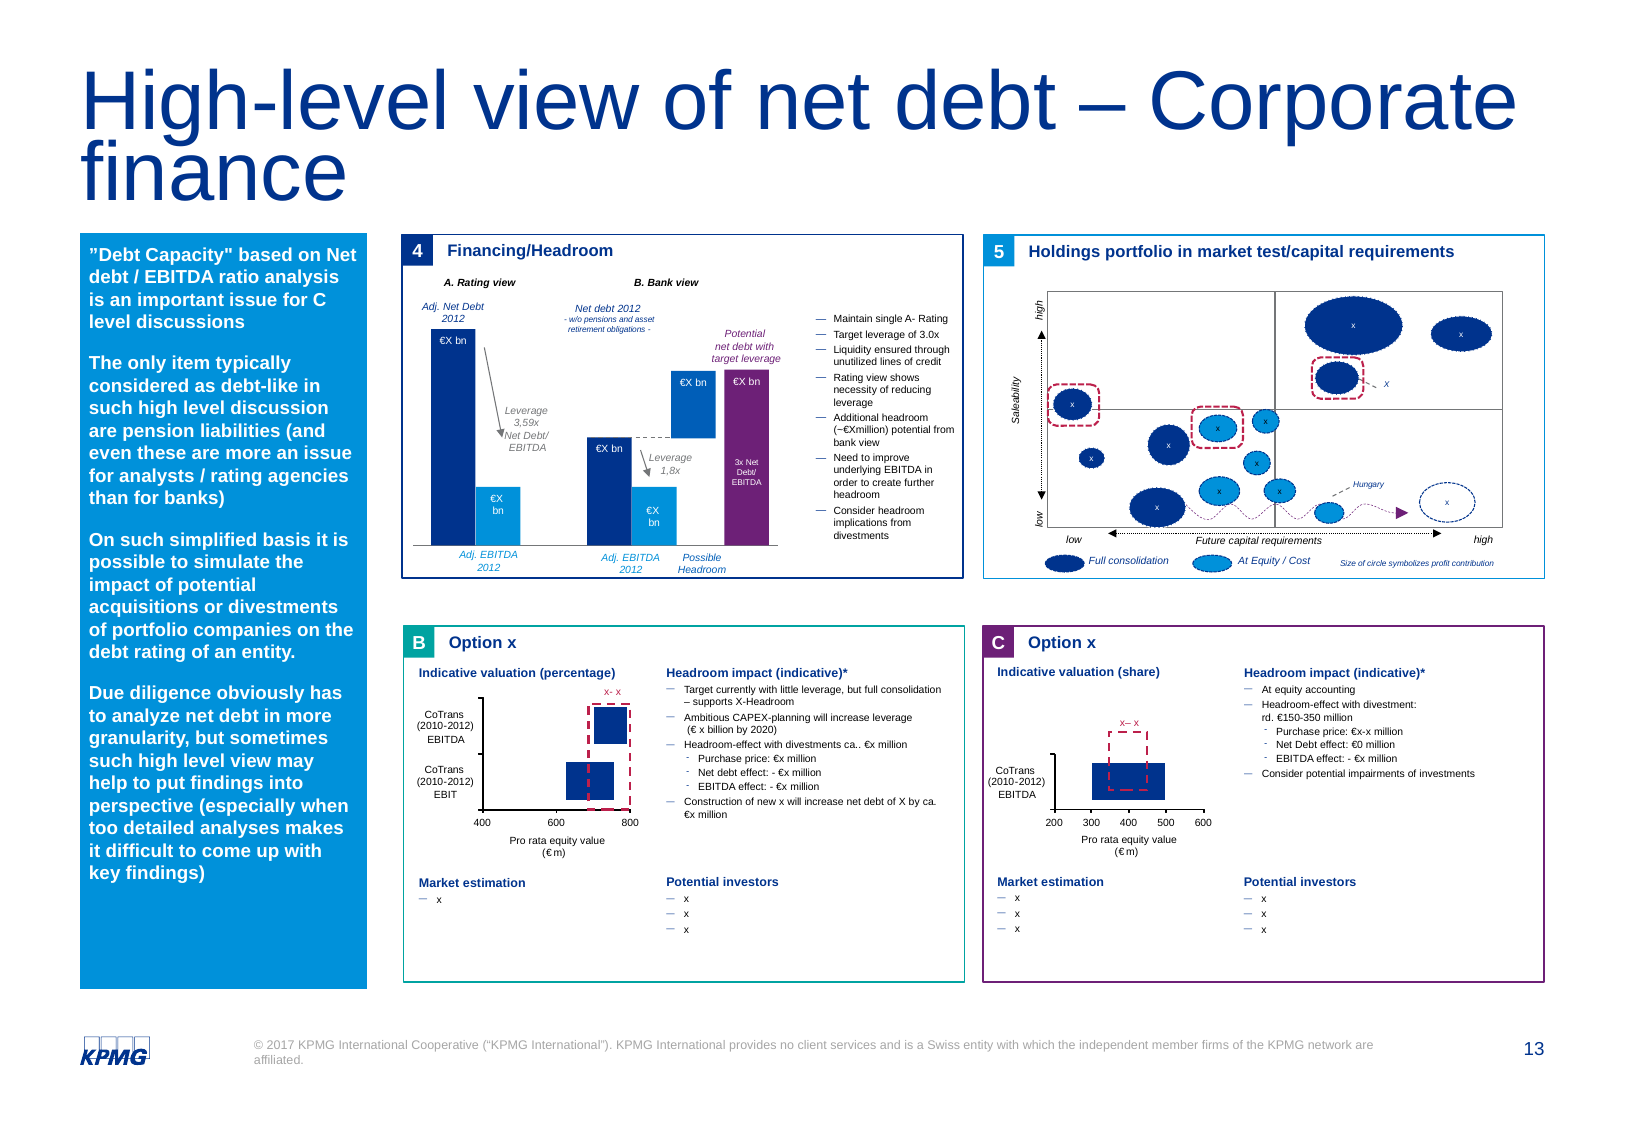

# High-level view of net debt – Corporate finance
”Debt Capacity" based on Net debt / EBITDA ratio analysis is an important issue for C level discussions
The only item typically considered as debt-like in such high level discussion are pension liabilities (and even these are more an issue for analysts / rating agencies than for banks)
On such simplified basis it is possible to simulate the impact of potential acquisitions or divestments of portfolio companies on the debt rating of an entity.
Due diligence obviously has to analyze net debt in more granularity, but sometimes such high level view may help to put findings into perspective (especially when too detailed analyses makes it difficult to come up with key findings)
Financing/Headroom
4
Holdings portfolio in market test/capital requirements
5
A. Rating view
B. Bank view

Adj. Net Debt
2012
x
Net debt 2012
- w/o pensions and asset retirement obligations -
high
Maintain single A- Rating
Target leverage of 3.0x
Liquidity ensured through unutilized lines of credit
Rating view shows necessity of reducing leverage
Additional headroom (~€Xmillion) potential from bank view
Need to improve underlying EBITDA in order to create further headroom
Consider headroom implications from divestments
x
Potential
net debt with
target leverage
€X bn

€X bn

3x Net Debt/
EBITDA
€X bn
X

x
Saleability
Leverage
3,59x
Net Debt/
EBITDA

x

x
x
€X bn
Leverage
1,8x
x
x
Hungary
x
x
x
€X
bn
€X
bn
x

low
low
high
Future capital requirements
Adj. EBITDA
2012
Adj. EBITDA
2012
Possible
Headroom
Full consolidation
At Equity / Cost
Size of circle symbolizes profit contribution

Option x
Option x
B
C
Indicative valuation (share)

Market estimation
x
x
x
Indicative valuation (percentage)

Market estimation
x
Headroom impact (indicative)*
Target currently with little leverage, but full consolidation – supports X-Headroom
Ambitious CAPEX-planning will increase leverage
 (€ x billion by 2020)
Headroom-effect with divestments ca.. €x million
Purchase price: €x million
Net debt effect: - €x million
EBITDA effect: - €x million
Construction of new x will increase net debt of X by ca. €x million

Headroom impact (indicative)*
At equity accounting
Headroom-effect with divestment:
rd. €150-350 million
Purchase price: €x-x million
Net Debt effect: €0 million
EBITDA effect: - €x million
Consider potential impairments of investments
x- x

CoTrans
(2010
-
2012)
EBITDA
CoTrans
(2010
-
2012)
EBIT

400
600
800
Pro rata equity value
(
€
m)

CoTrans
(2010
-
2012)
EBITDA

200
300
400
500
600
Pro rata equity value
(
€
m)

x– x

Potential investors
x
x
x
Potential investors
x
x
x